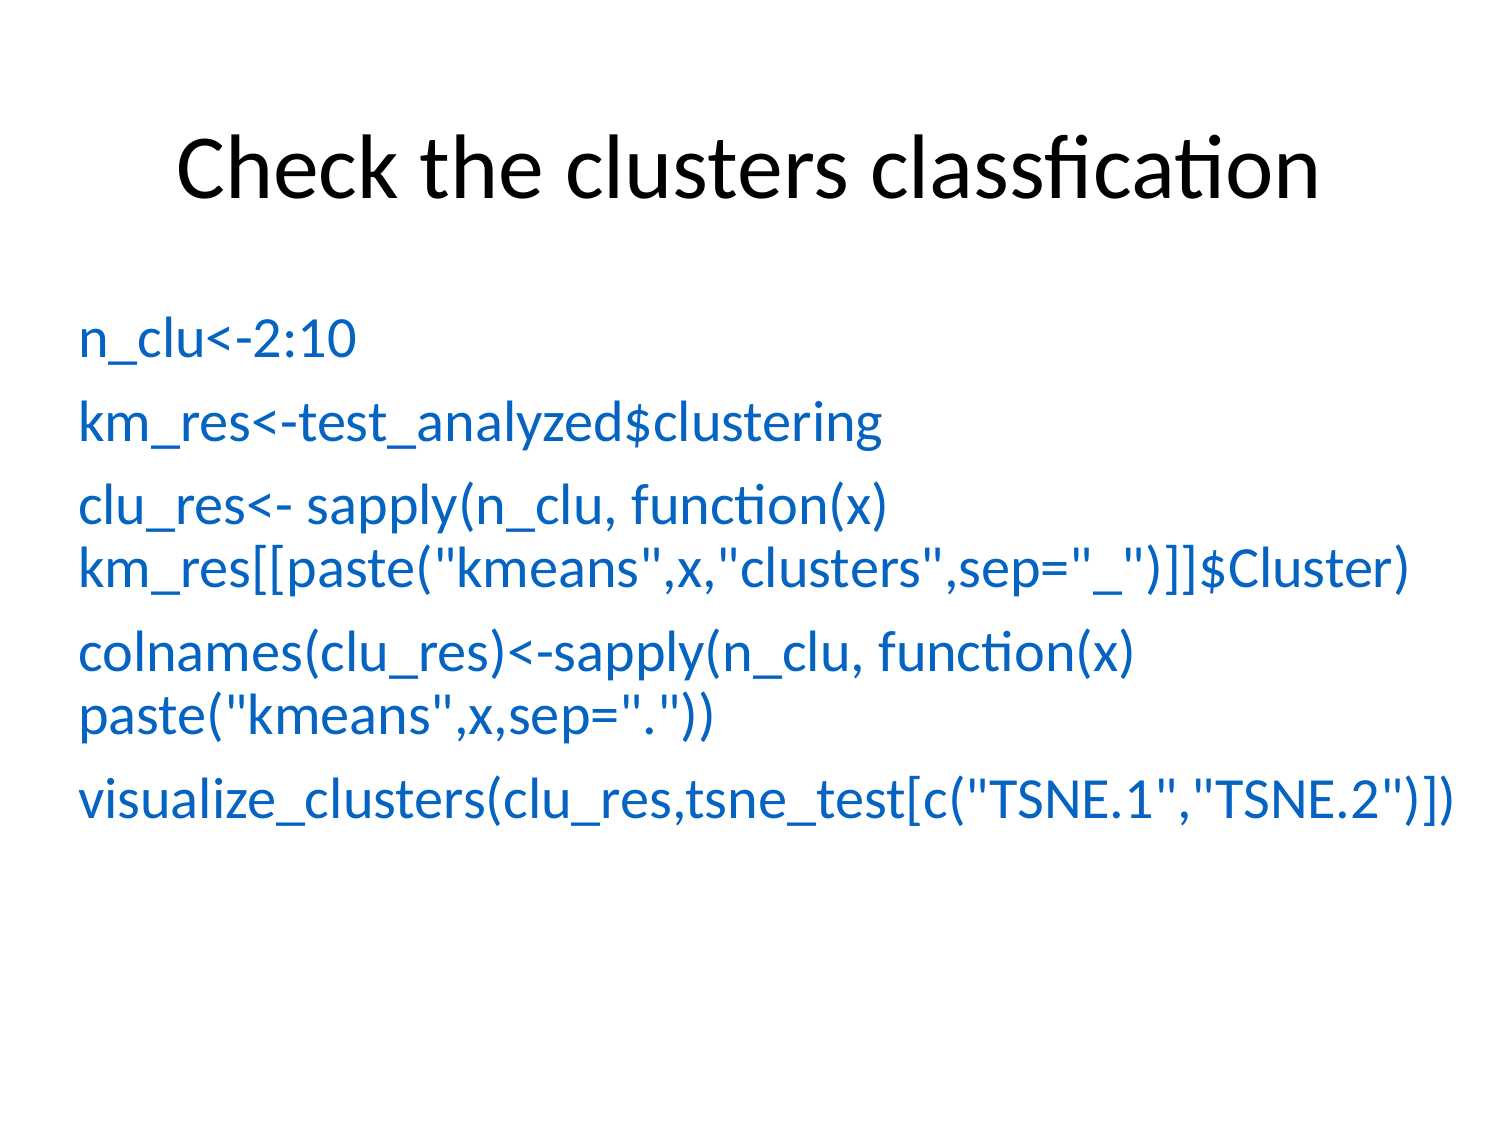

# Check the clusters classfication
n_clu<-2:10
km_res<-test_analyzed$clustering
clu_res<- sapply(n_clu, function(x) km_res[[paste("kmeans",x,"clusters",sep="_")]]$Cluster)
colnames(clu_res)<-sapply(n_clu, function(x) paste("kmeans",x,sep="."))
visualize_clusters(clu_res,tsne_test[c("TSNE.1","TSNE.2")])